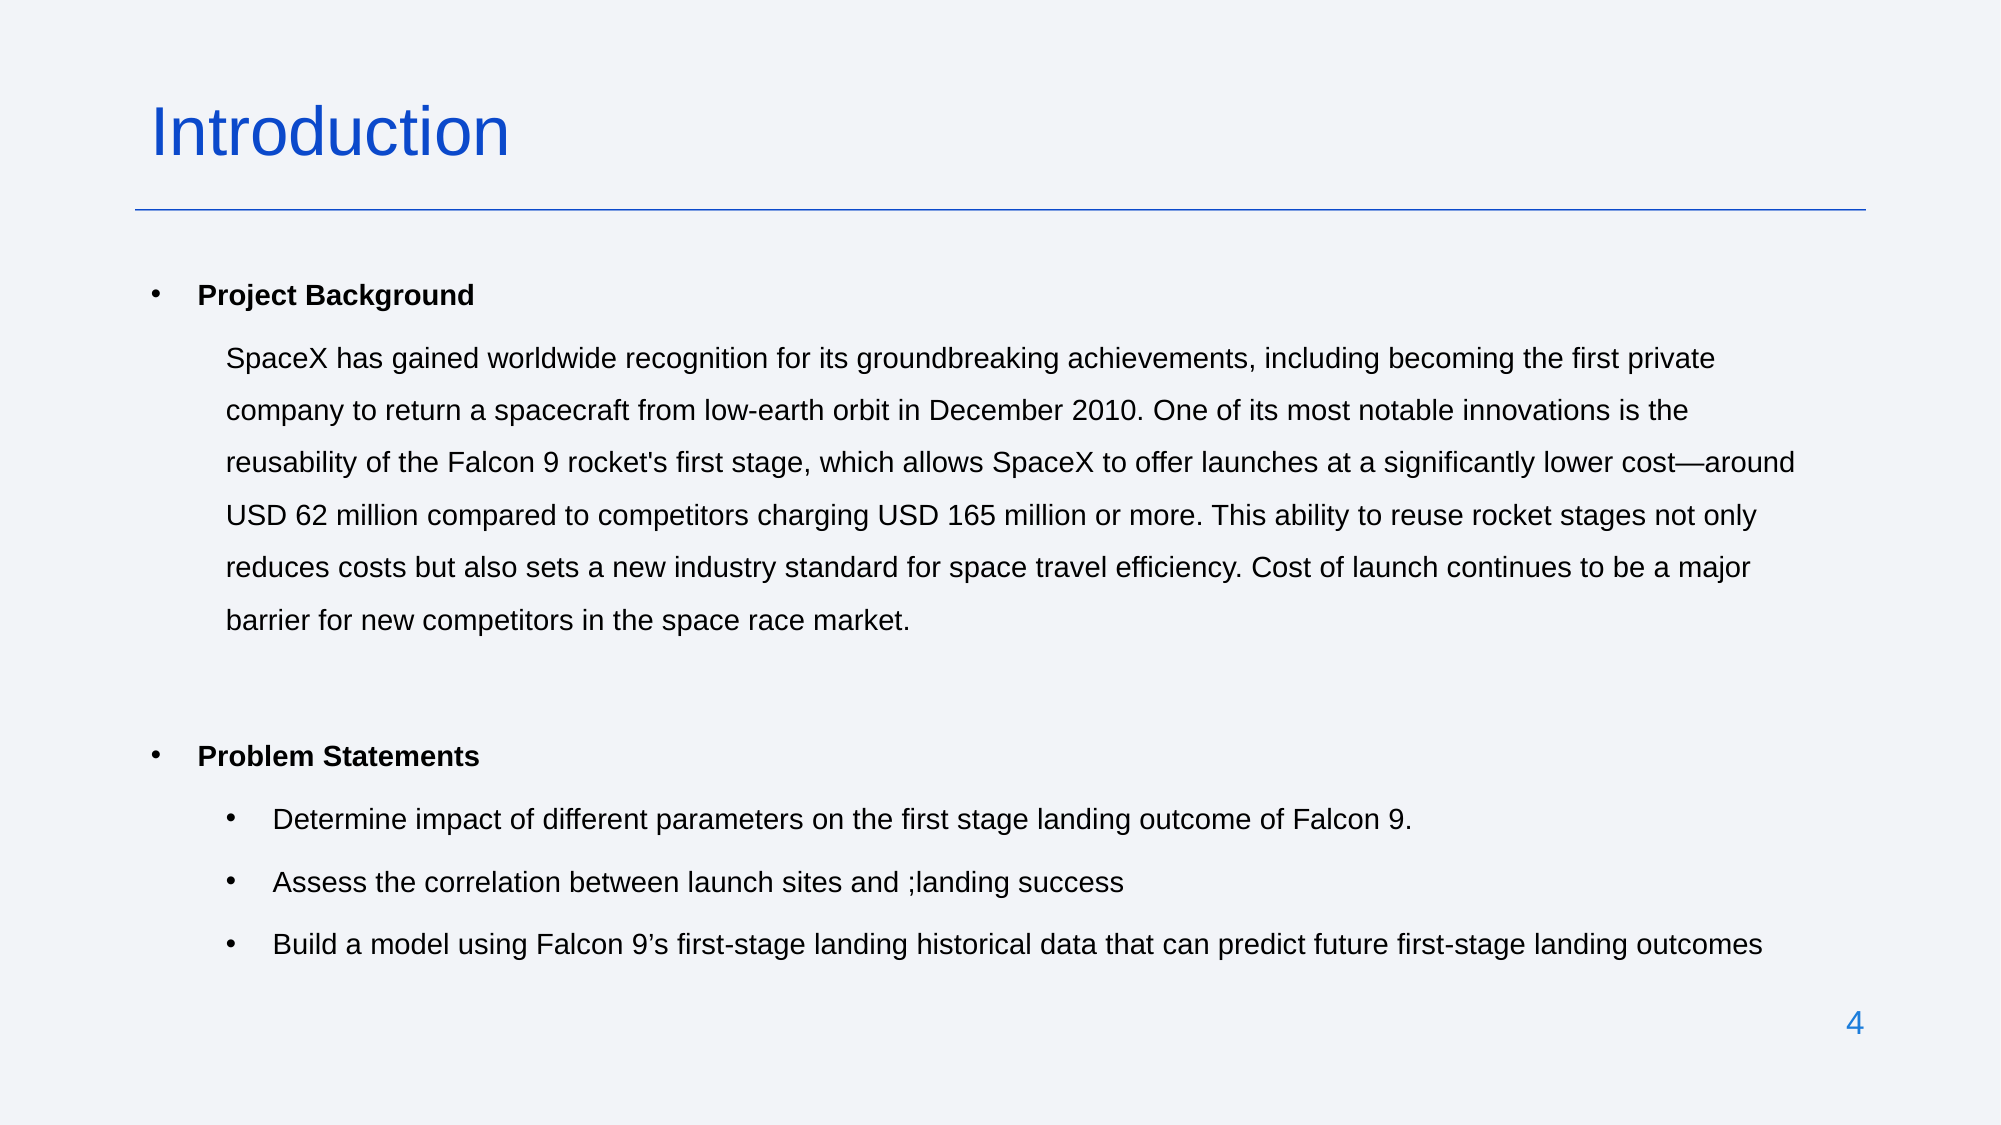

Introduction
Project Background
SpaceX has gained worldwide recognition for its groundbreaking achievements, including becoming the first private company to return a spacecraft from low-earth orbit in December 2010. One of its most notable innovations is the reusability of the Falcon 9 rocket's first stage, which allows SpaceX to offer launches at a significantly lower cost—around USD 62 million compared to competitors charging USD 165 million or more. This ability to reuse rocket stages not only reduces costs but also sets a new industry standard for space travel efficiency. Cost of launch continues to be a major barrier for new competitors in the space race market.

Problem Statements
Determine impact of different parameters on the first stage landing outcome of Falcon 9.
Assess the correlation between launch sites and ;landing success
Build a model using Falcon 9’s first-stage landing historical data that can predict future first-stage landing outcomes
4